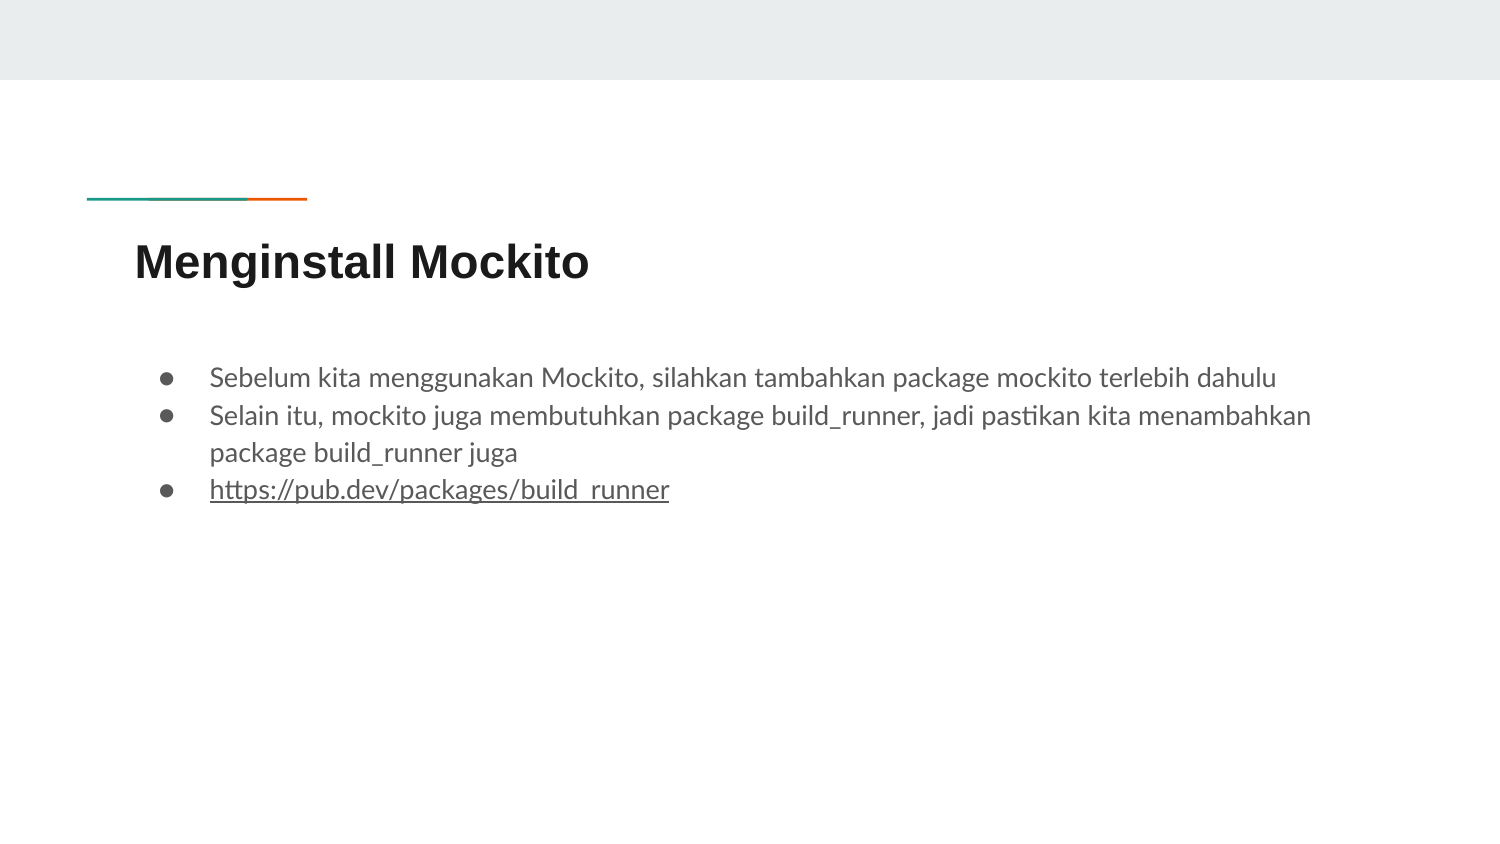

# Menginstall Mockito
Sebelum kita menggunakan Mockito, silahkan tambahkan package mockito terlebih dahulu
Selain itu, mockito juga membutuhkan package build_runner, jadi pastikan kita menambahkan package build_runner juga
https://pub.dev/packages/build_runner